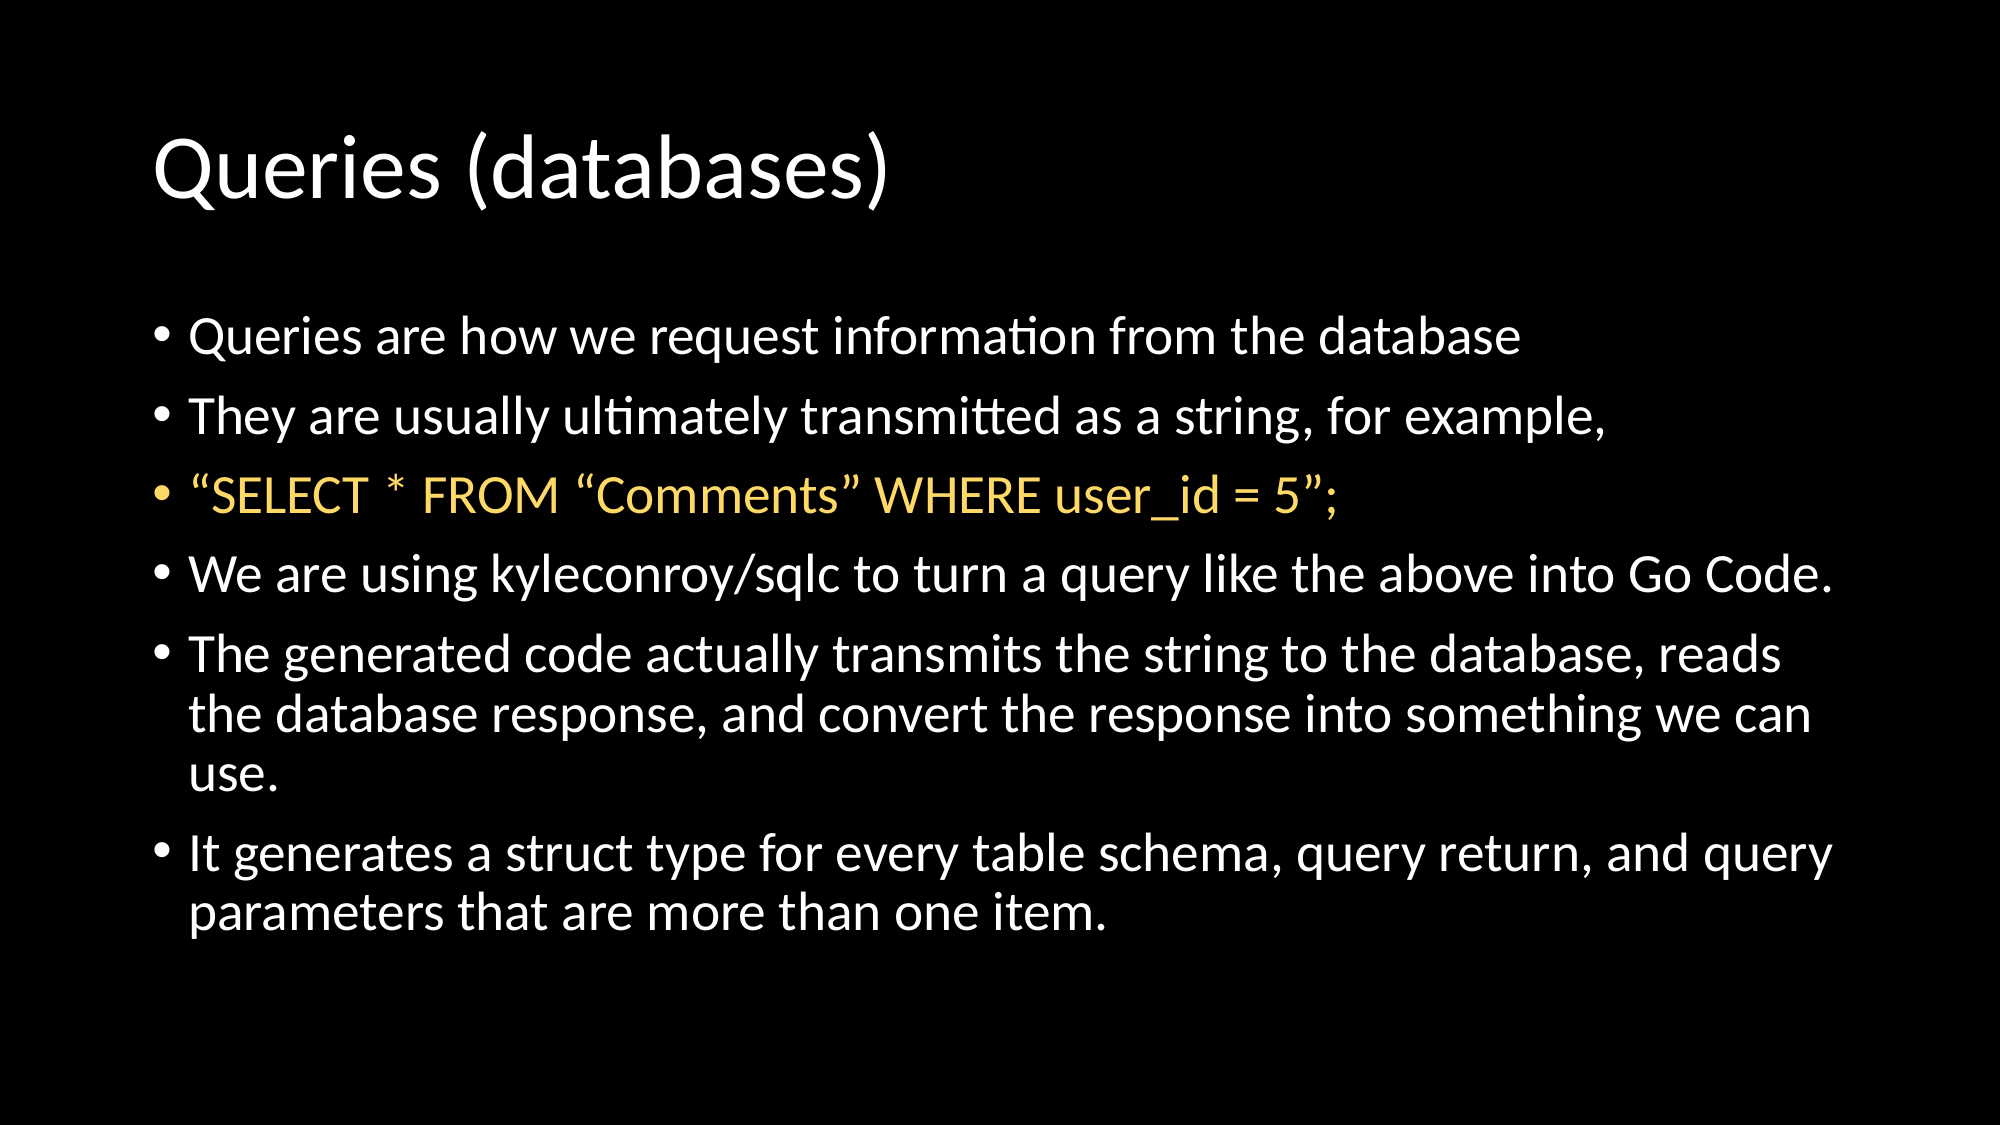

# Queries (databases)
Queries are how we request information from the database
They are usually ultimately transmitted as a string, for example,
“SELECT * FROM “Comments” WHERE user_id = 5”;
We are using kyleconroy/sqlc to turn a query like the above into Go Code.
The generated code actually transmits the string to the database, reads the database response, and convert the response into something we can use.
It generates a struct type for every table schema, query return, and query parameters that are more than one item.